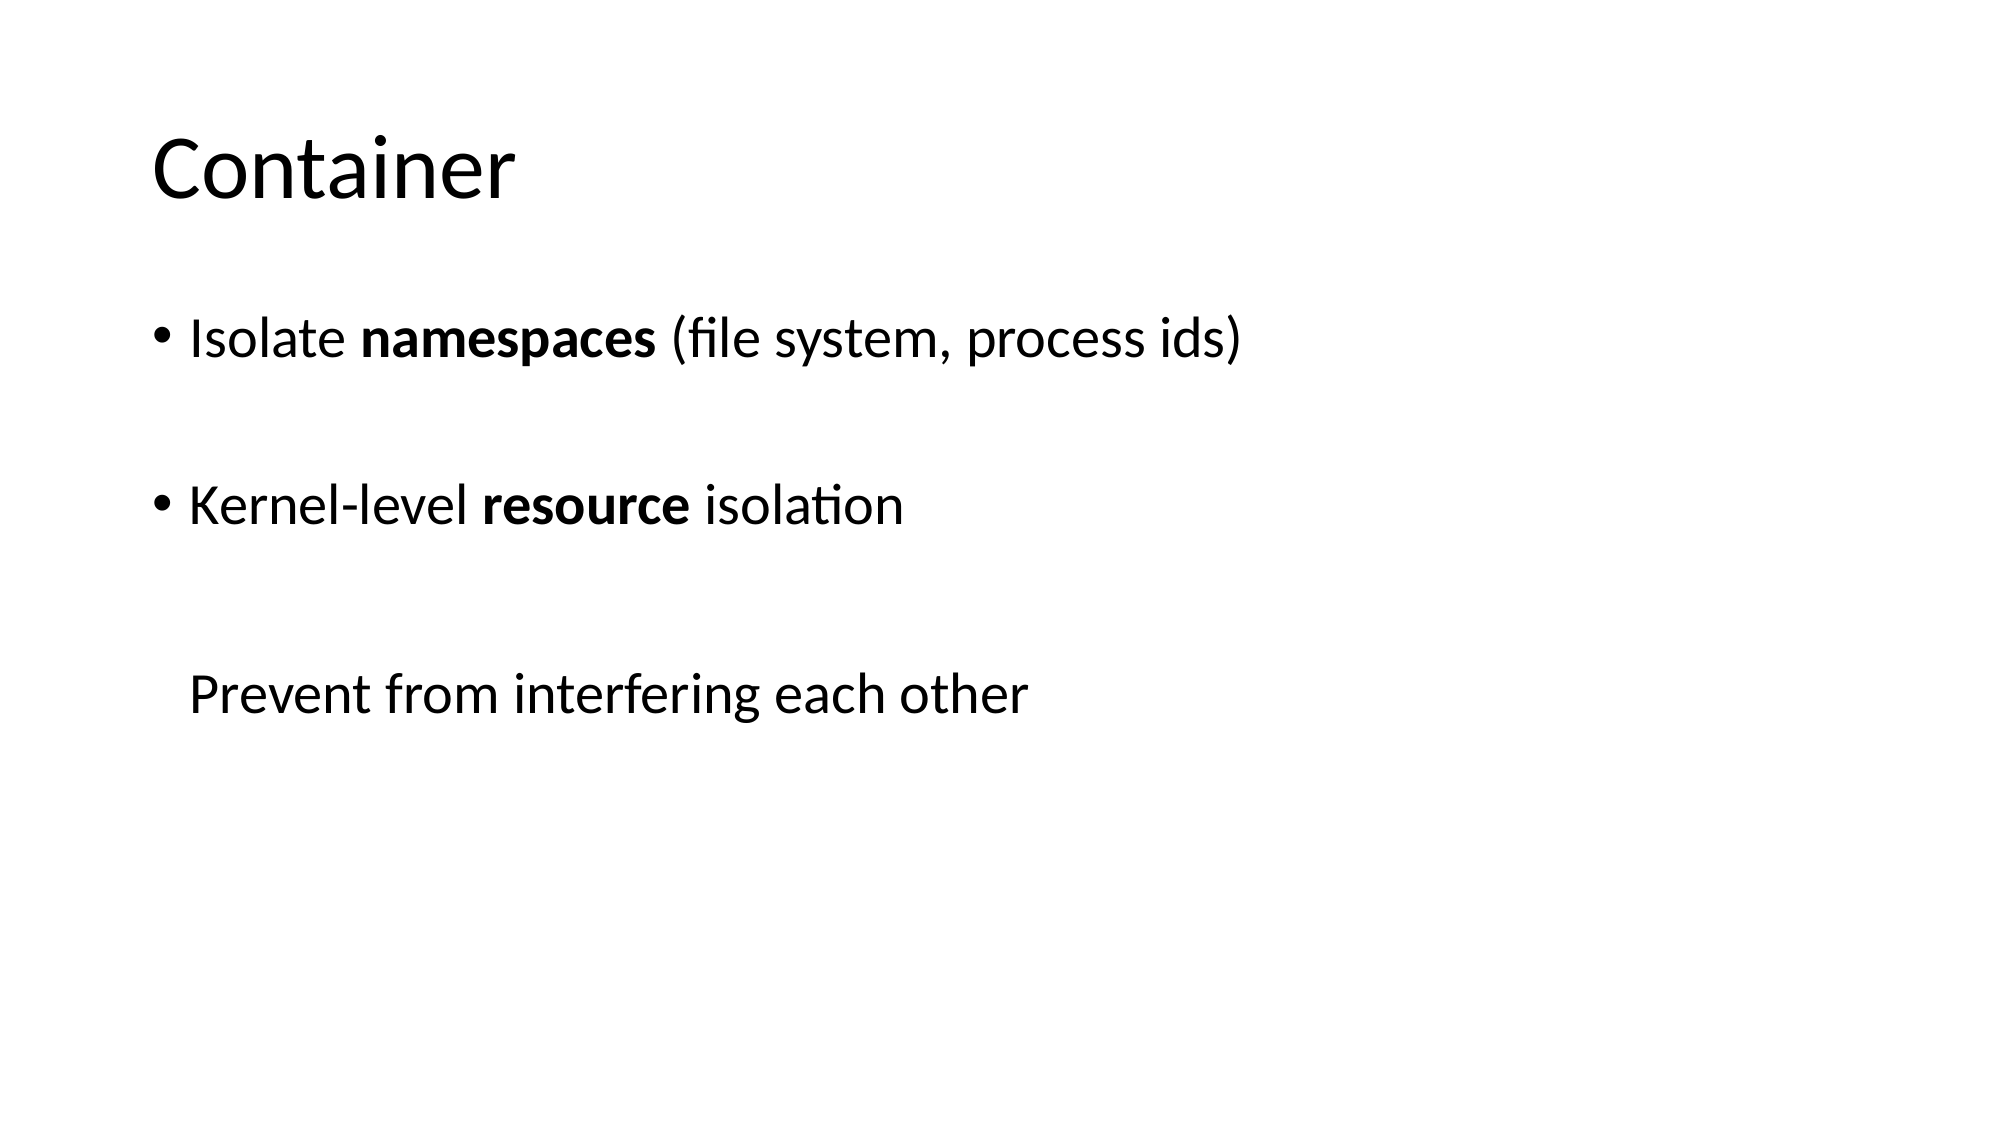

# Container
Isolate namespaces (file system, process ids)

Kernel-level resource isolation
Prevent from interfering each other